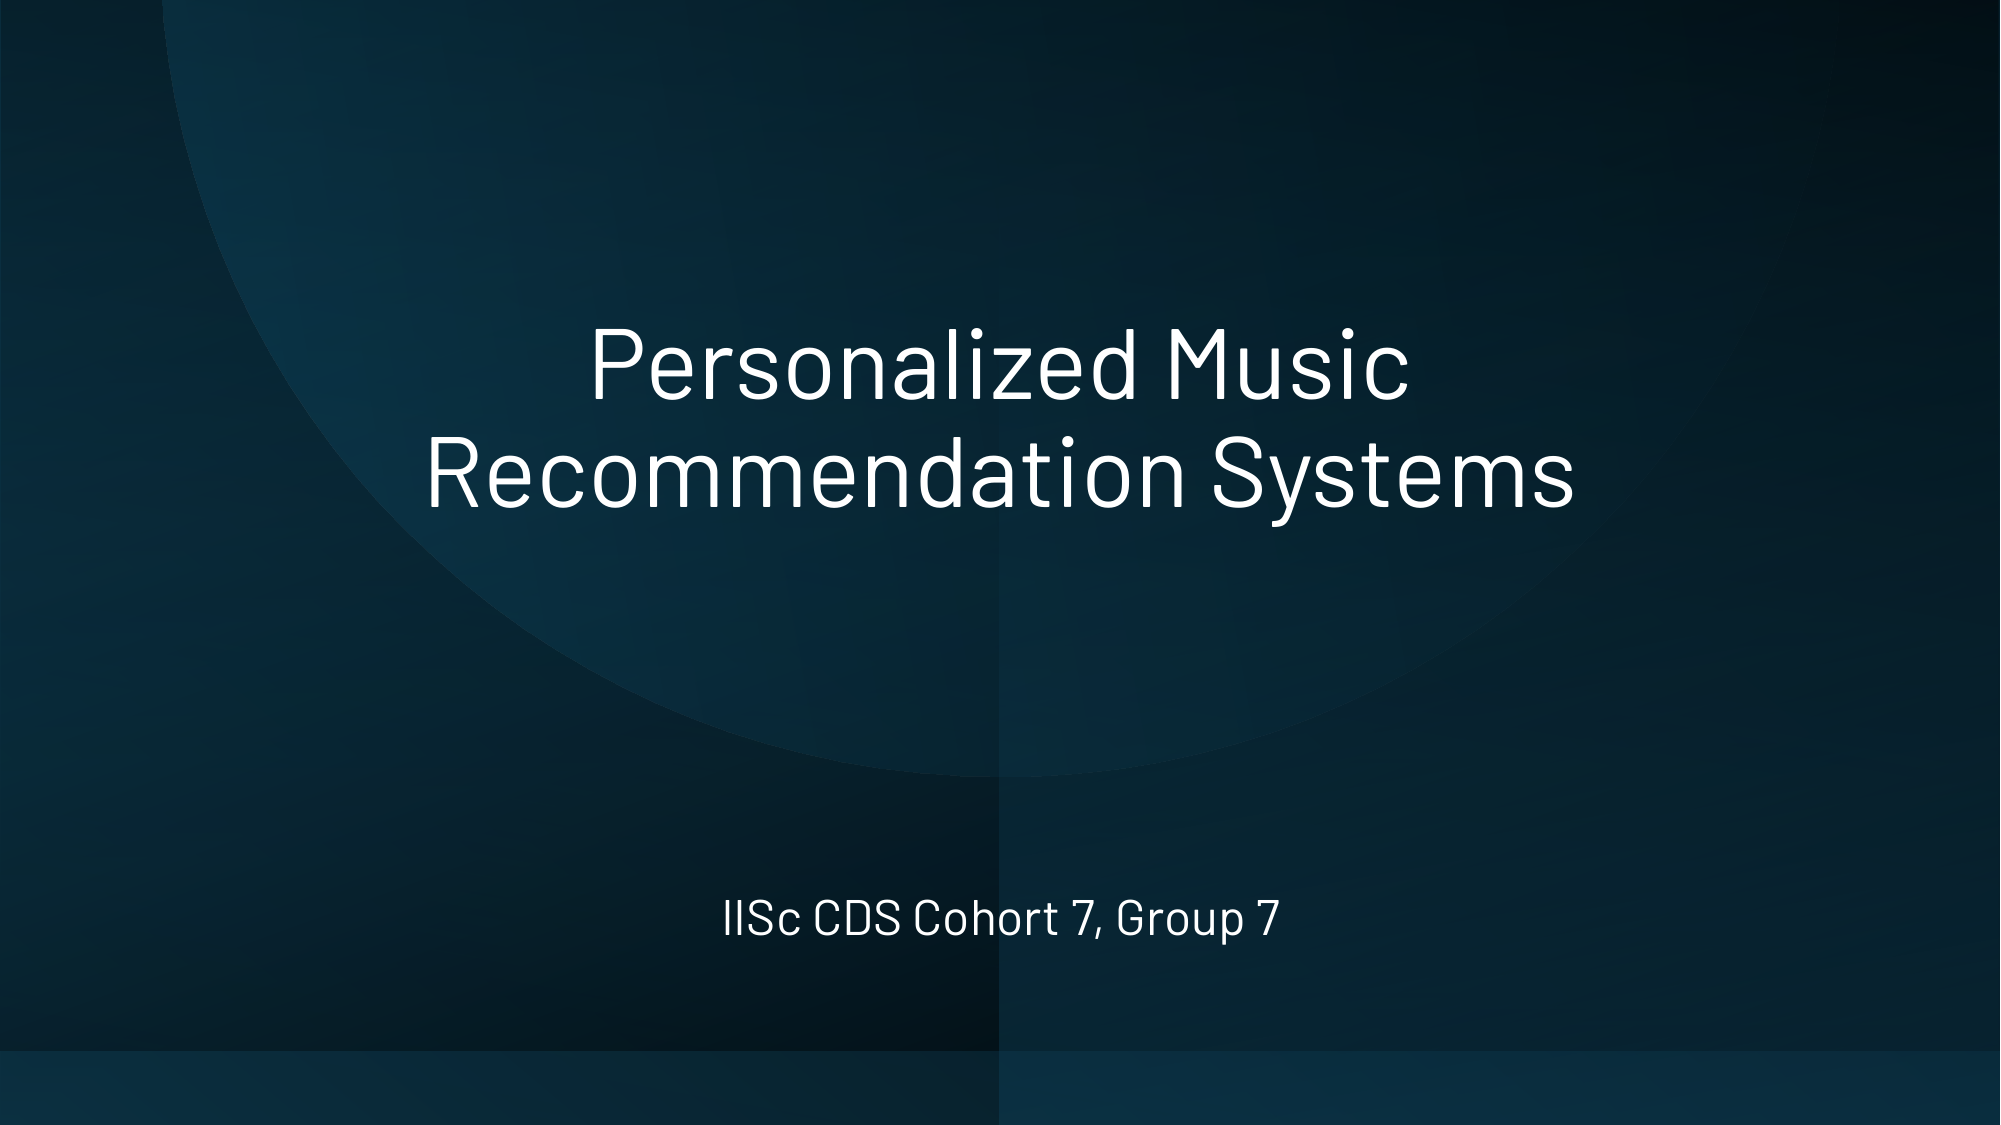

# Personalized Music Recommendation Systems
IISc CDS Cohort 7, Group 7